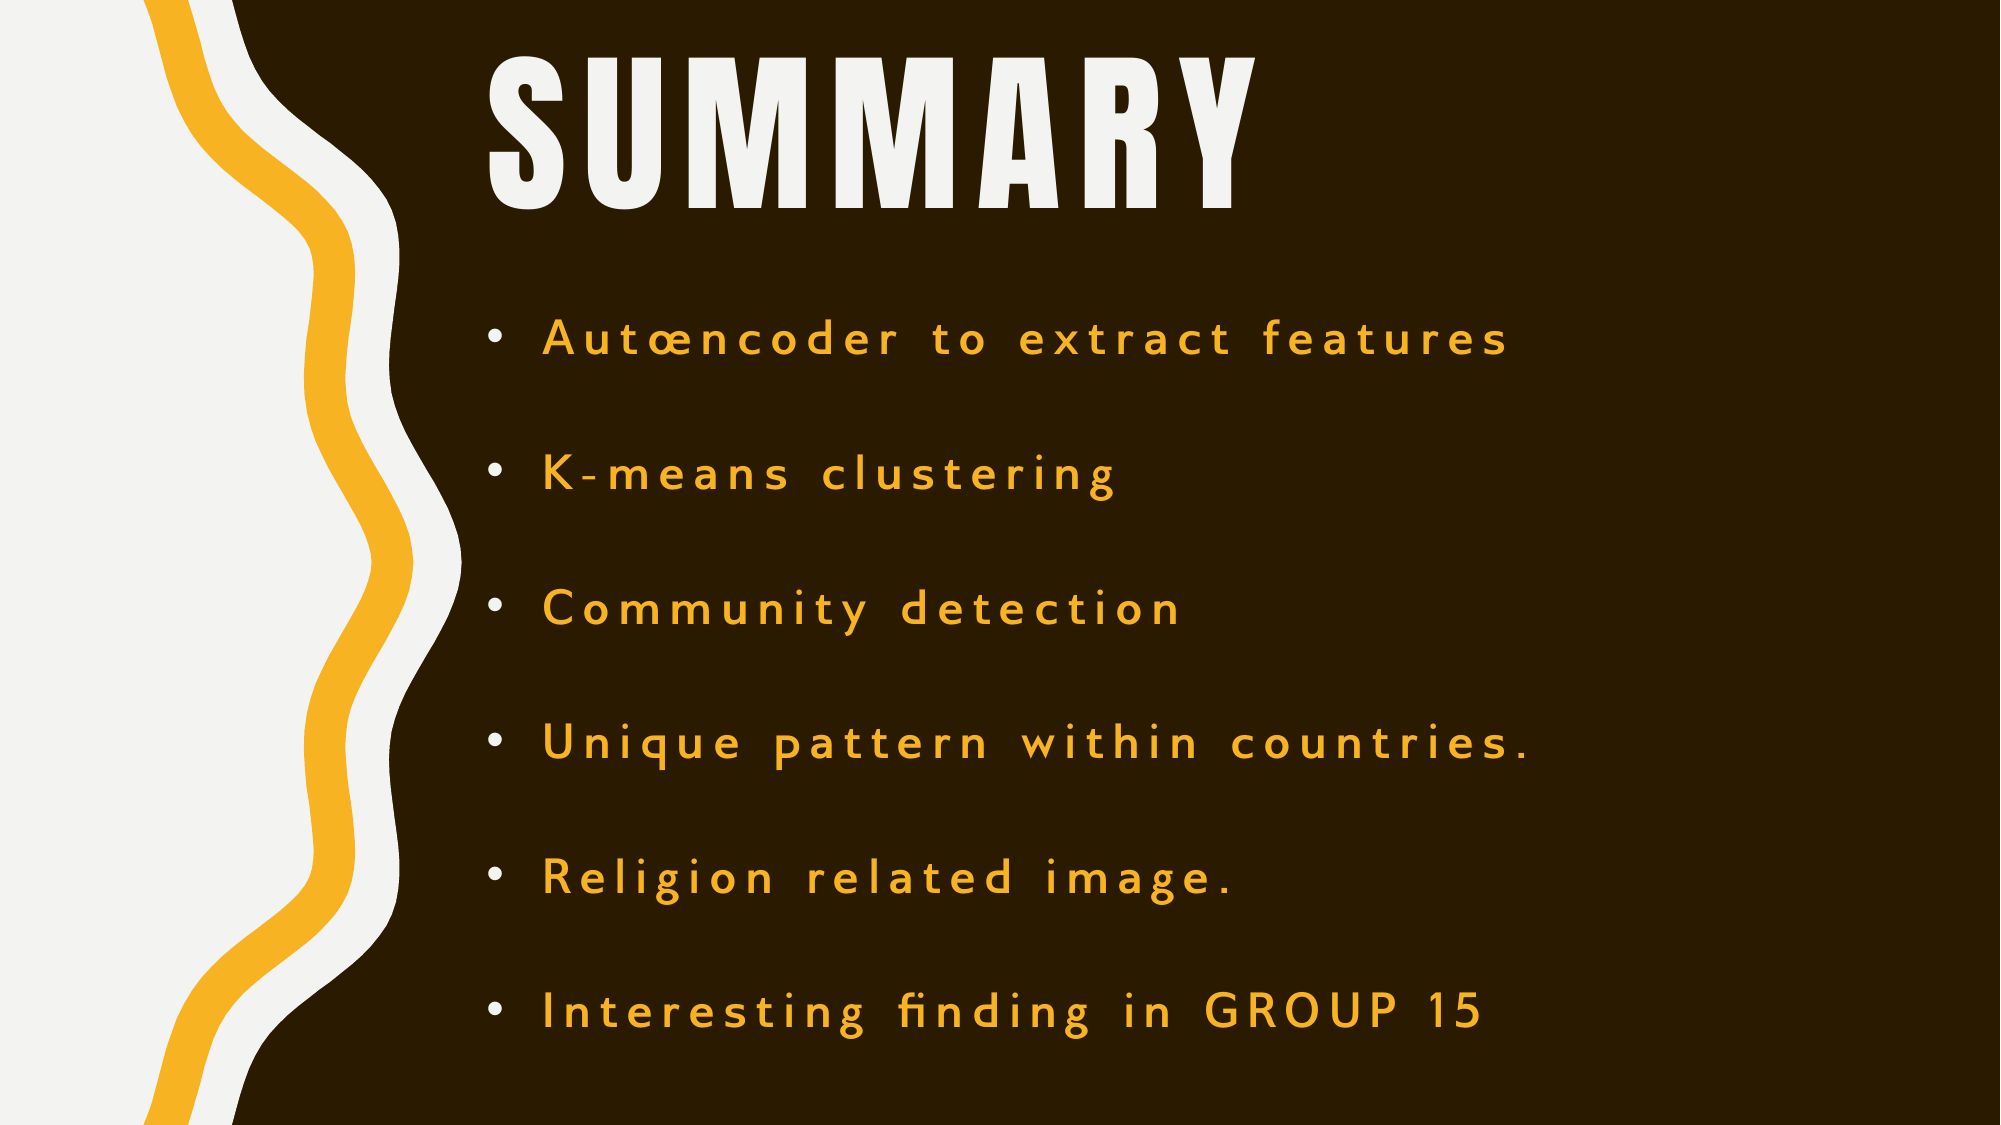

# Summary
Autoencoder to extract features
K-means clustering
Community detection
Unique pattern within countries.
Religion related image.
Interesting finding in GROUP 15